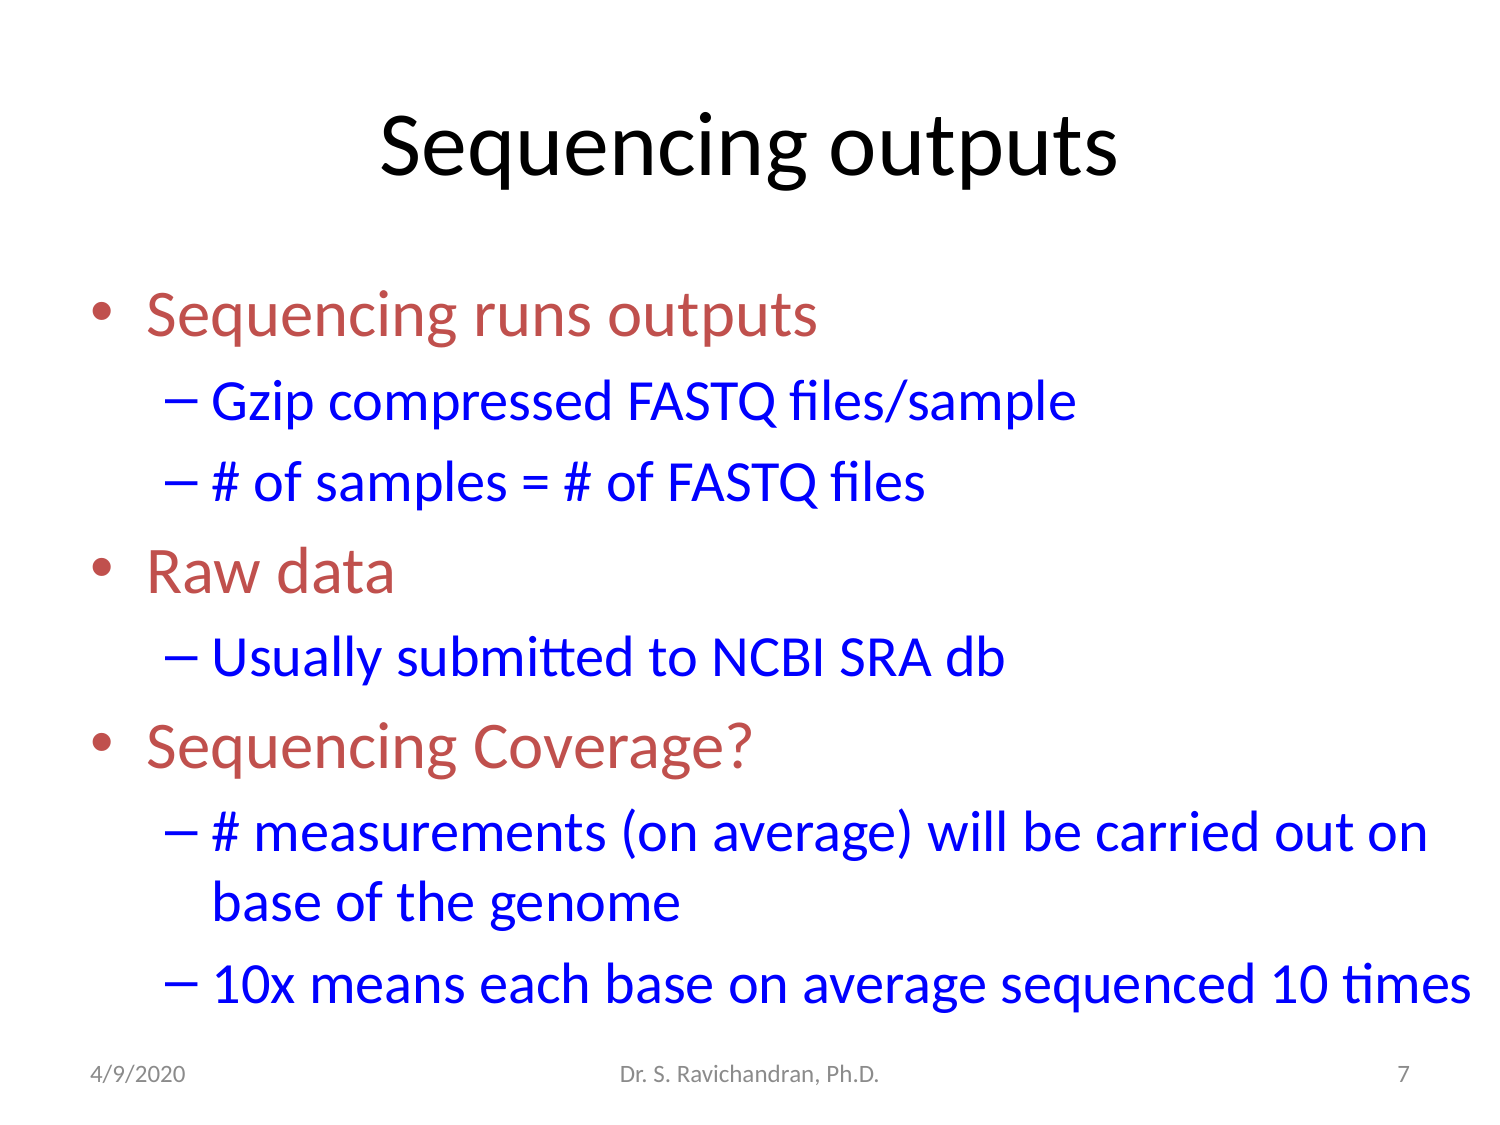

# Sequencing outputs
Sequencing runs outputs
Gzip compressed FASTQ files/sample
# of samples = # of FASTQ files
Raw data
Usually submitted to NCBI SRA db
Sequencing Coverage?
# measurements (on average) will be carried out on base of the genome
10x means each base on average sequenced 10 times
4/9/2020
Dr. S. Ravichandran, Ph.D.
7